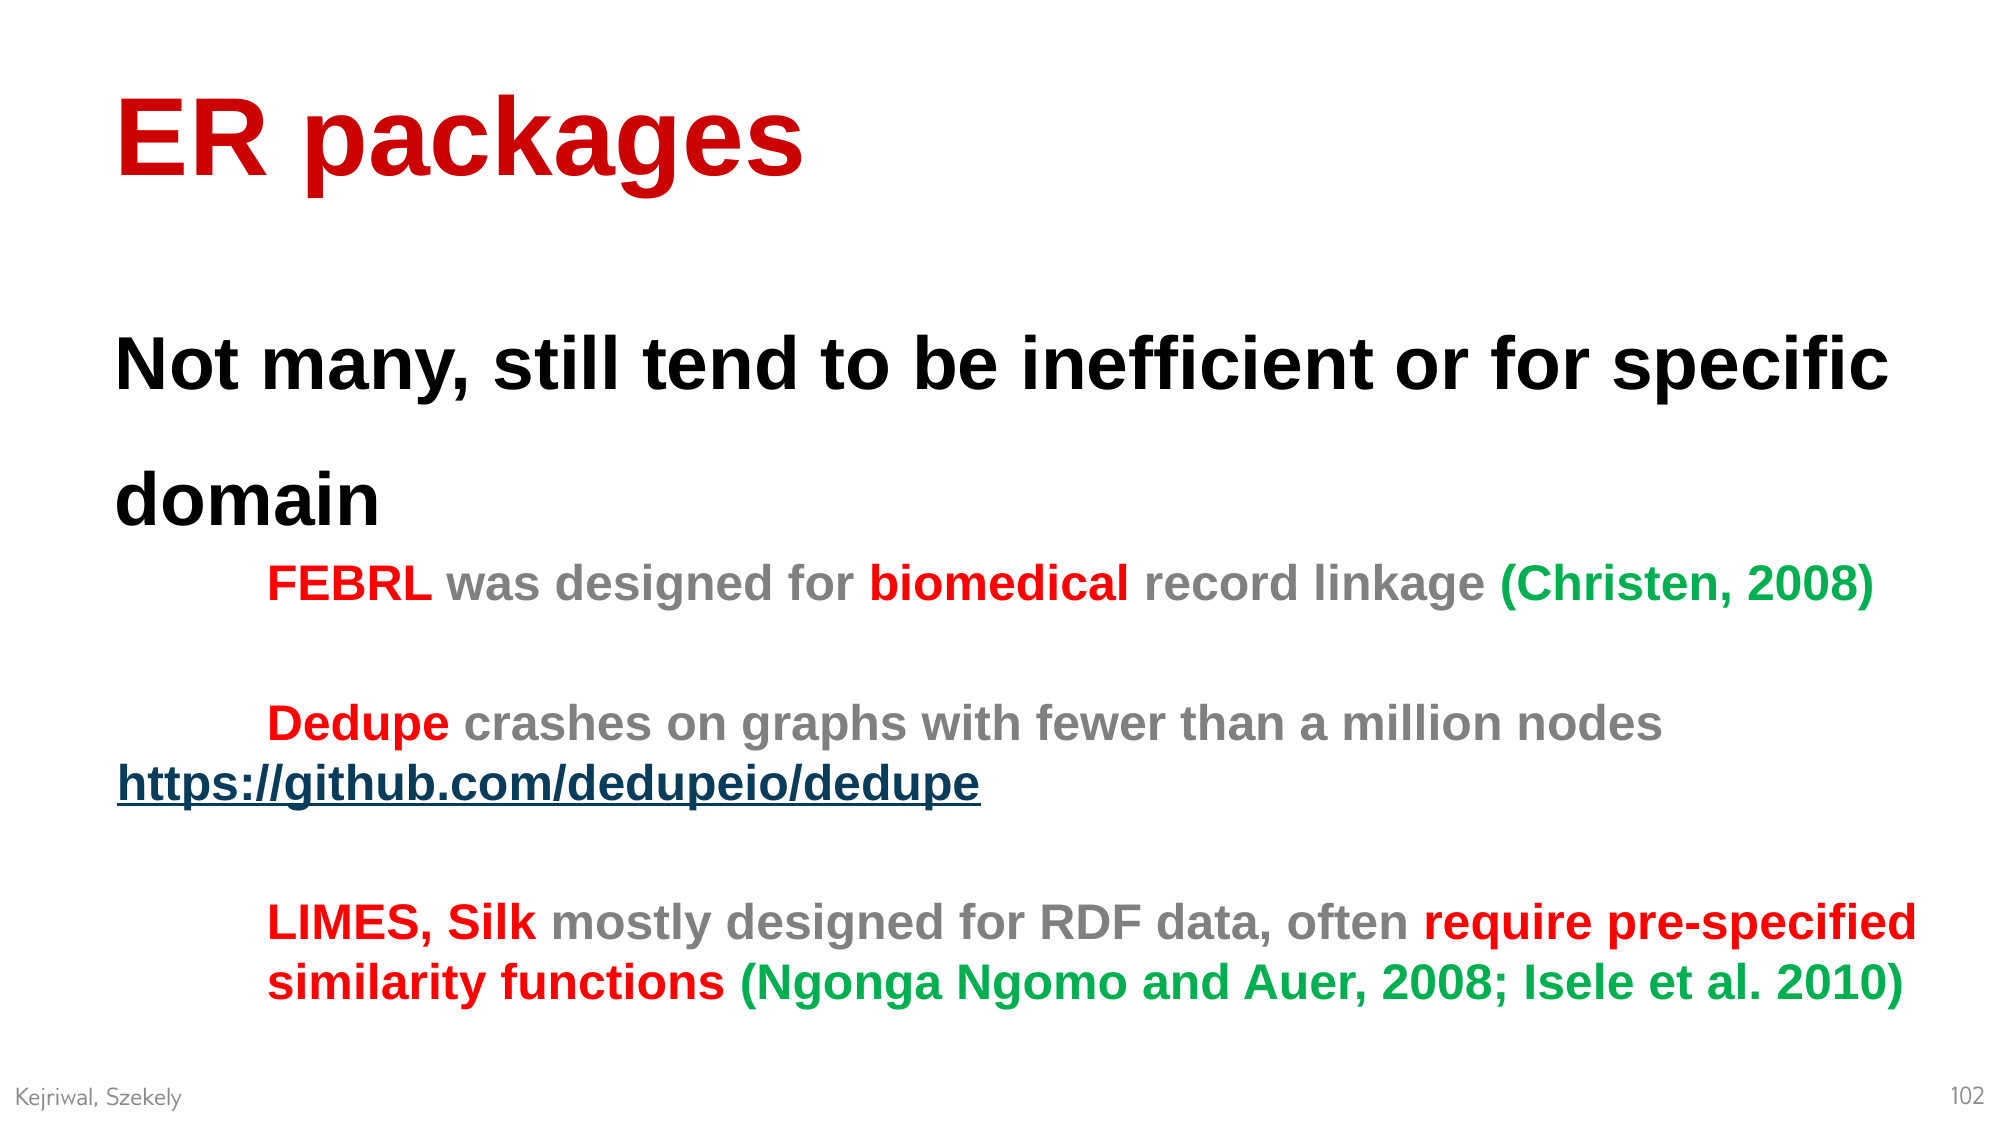

# ER packages
Not many, still tend to be inefficient or for specific domain
	FEBRL was designed for biomedical record linkage (Christen, 2008)

	Dedupe crashes on graphs with fewer than a million nodes 	https://github.com/dedupeio/dedupe

	LIMES, Silk mostly designed for RDF data, often require pre-specified 	similarity functions (Ngonga Ngomo and Auer, 2008; Isele et al. 2010)

102
Kejriwal, Szekely